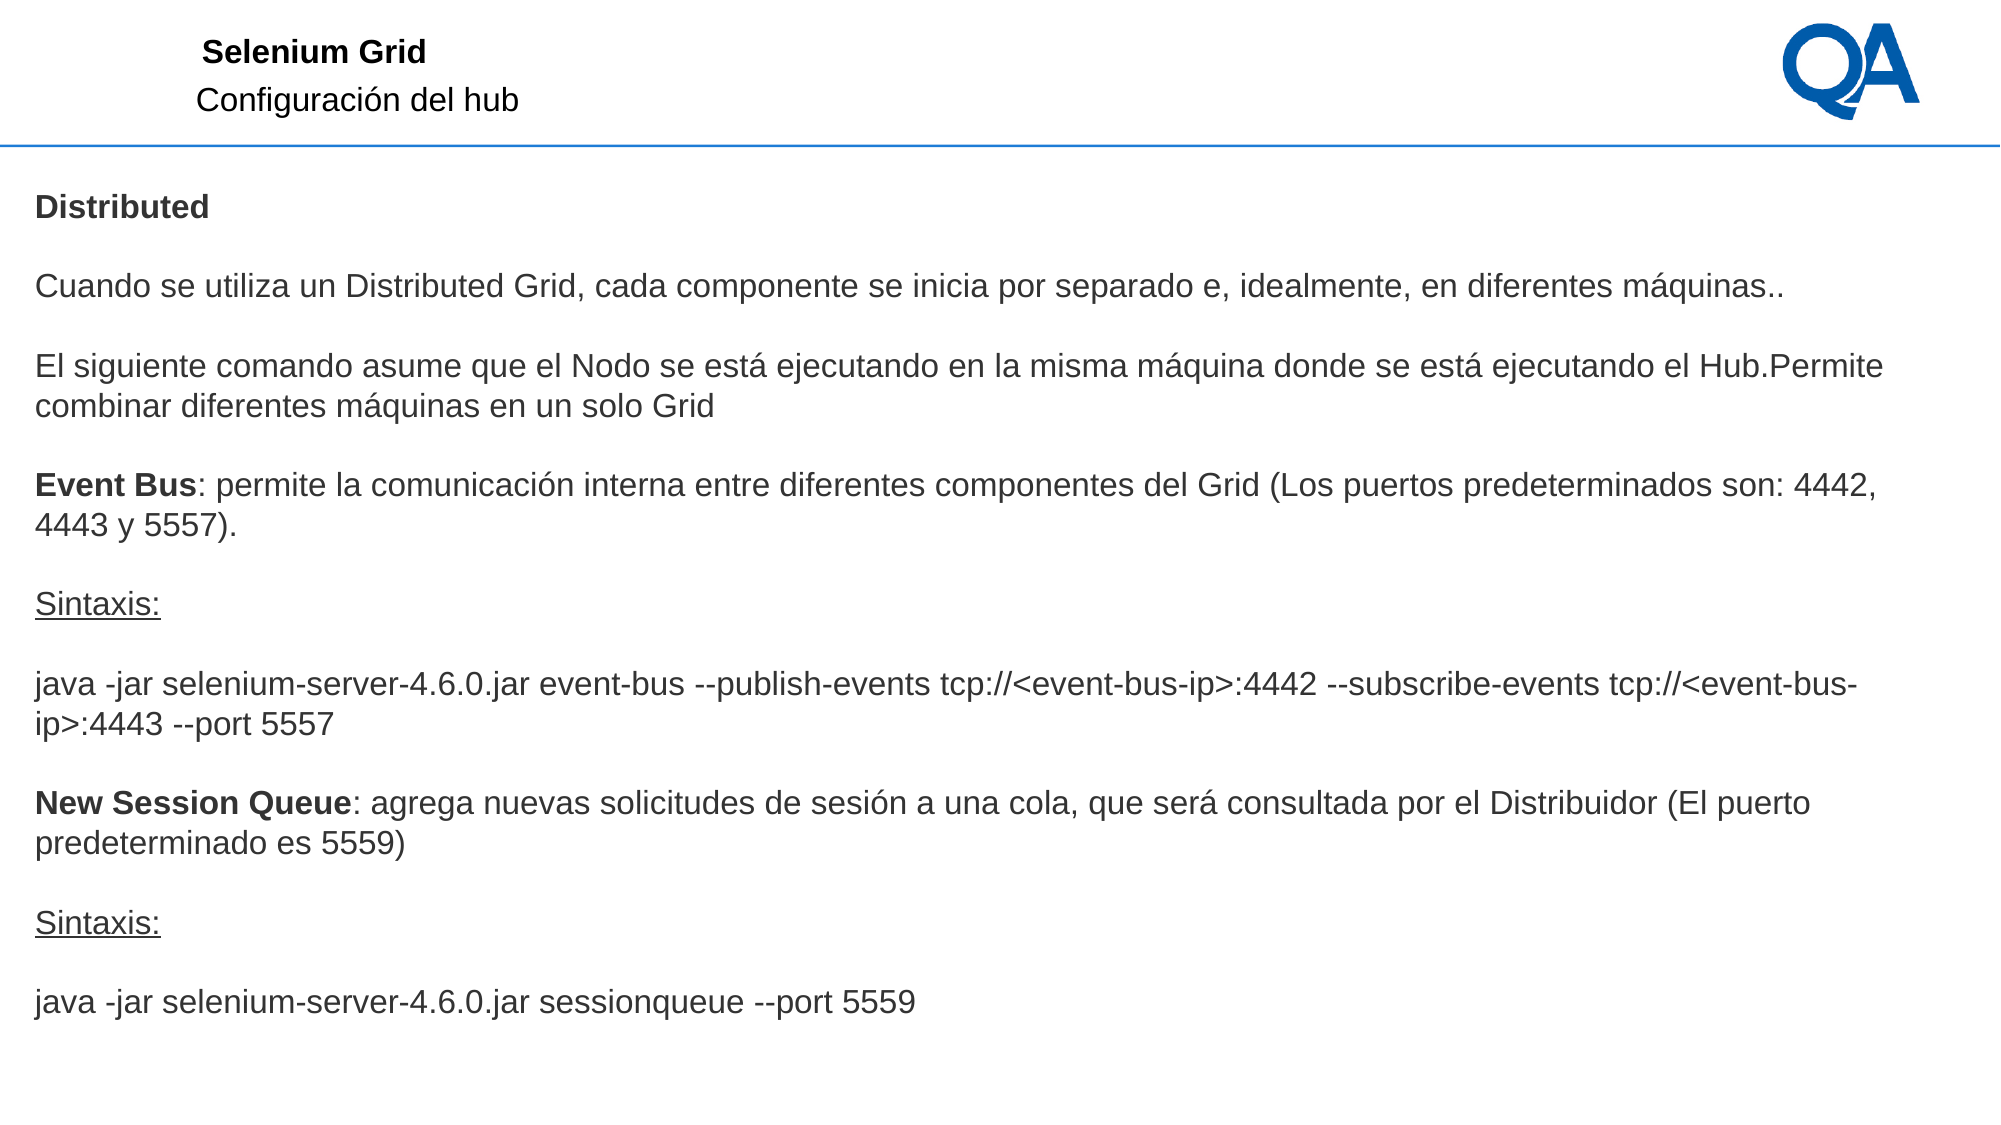

# Selenium Grid
Configuración del hub
Distributed
Cuando se utiliza un Distributed Grid, cada componente se inicia por separado e, idealmente, en diferentes máquinas..
El siguiente comando asume que el Nodo se está ejecutando en la misma máquina donde se está ejecutando el Hub.Permite combinar diferentes máquinas en un solo Grid
Event Bus: permite la comunicación interna entre diferentes componentes del Grid (Los puertos predeterminados son: 4442, 4443 y 5557).
Sintaxis:
java -jar selenium-server-4.6.0.jar event-bus --publish-events tcp://<event-bus-ip>:4442 --subscribe-events tcp://<event-bus-ip>:4443 --port 5557
New Session Queue: agrega nuevas solicitudes de sesión a una cola, que será consultada por el Distribuidor (El puerto predeterminado es 5559)
Sintaxis:
java -jar selenium-server-4.6.0.jar sessionqueue --port 5559